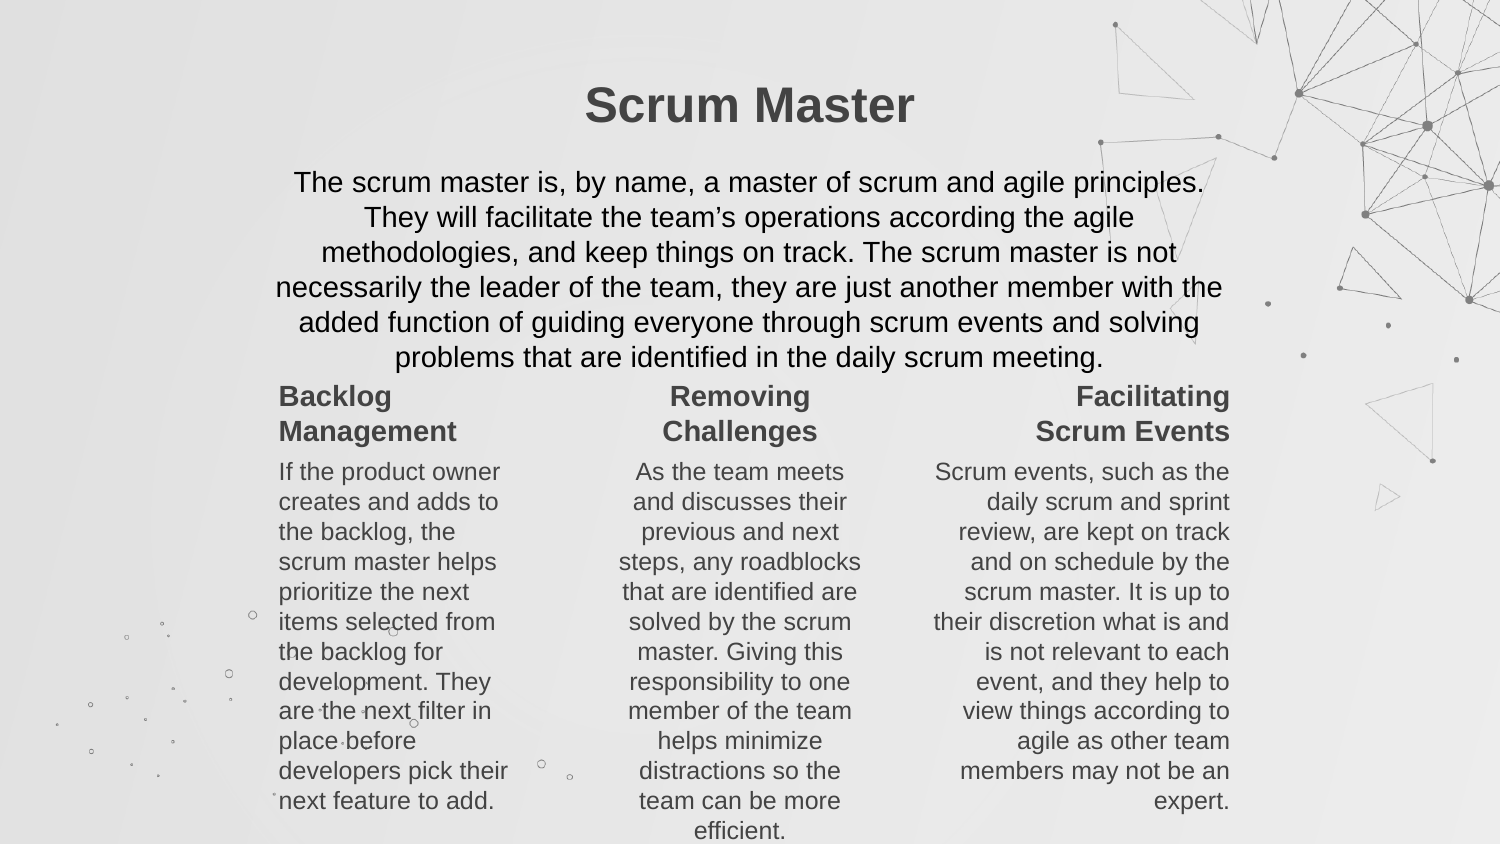

# Scrum Master
The scrum master is, by name, a master of scrum and agile principles. They will facilitate the team’s operations according the agile methodologies, and keep things on track. The scrum master is not necessarily the leader of the team, they are just another member with the added function of guiding everyone through scrum events and solving problems that are identified in the daily scrum meeting.
Backlog Management
Facilitating
Scrum Events
Removing Challenges
As the team meets and discusses their previous and next steps, any roadblocks that are identified are solved by the scrum master. Giving this responsibility to one member of the team helps minimize distractions so the team can be more efficient.
Scrum events, such as the daily scrum and sprint review, are kept on track and on schedule by the scrum master. It is up to their discretion what is and is not relevant to each event, and they help to view things according to agile as other team members may not be an expert.
If the product owner creates and adds to the backlog, the scrum master helps prioritize the next items selected from the backlog for development. They are the next filter in place before developers pick their next feature to add.